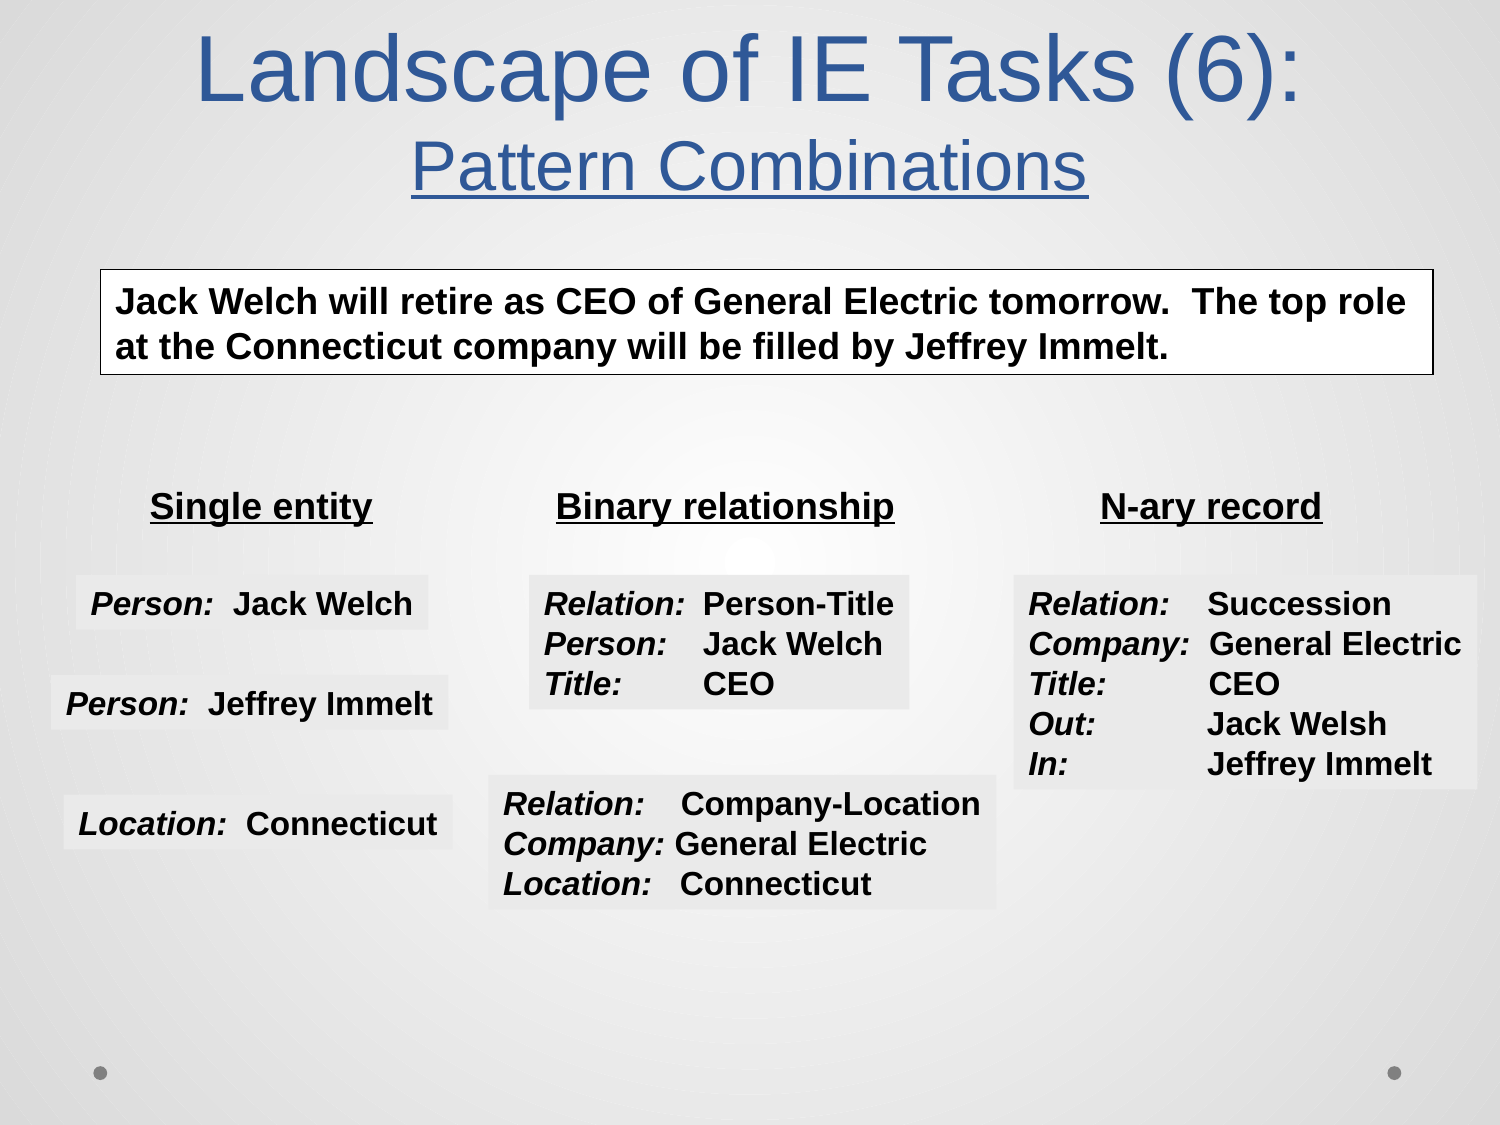

# Landscape of IE Tasks (6): Pattern Combinations
Jack Welch will retire as CEO of General Electric tomorrow.  The top role
at the Connecticut company will be filled by Jeffrey Immelt.
Single entity
Binary relationship
N-ary record
Person:  Jack Welch
Relation:	 Person-Title
Person: 	 Jack Welch
Title: 	 CEO
Relation:    Succession
Company:  General Electric
Title:           CEO
Out:            Jack Welsh
In:               Jeffrey Immelt
Person:  Jeffrey Immelt
Relation:	   Company-Location
Company: General Electric
Location:   Connecticut
Location:  Connecticut